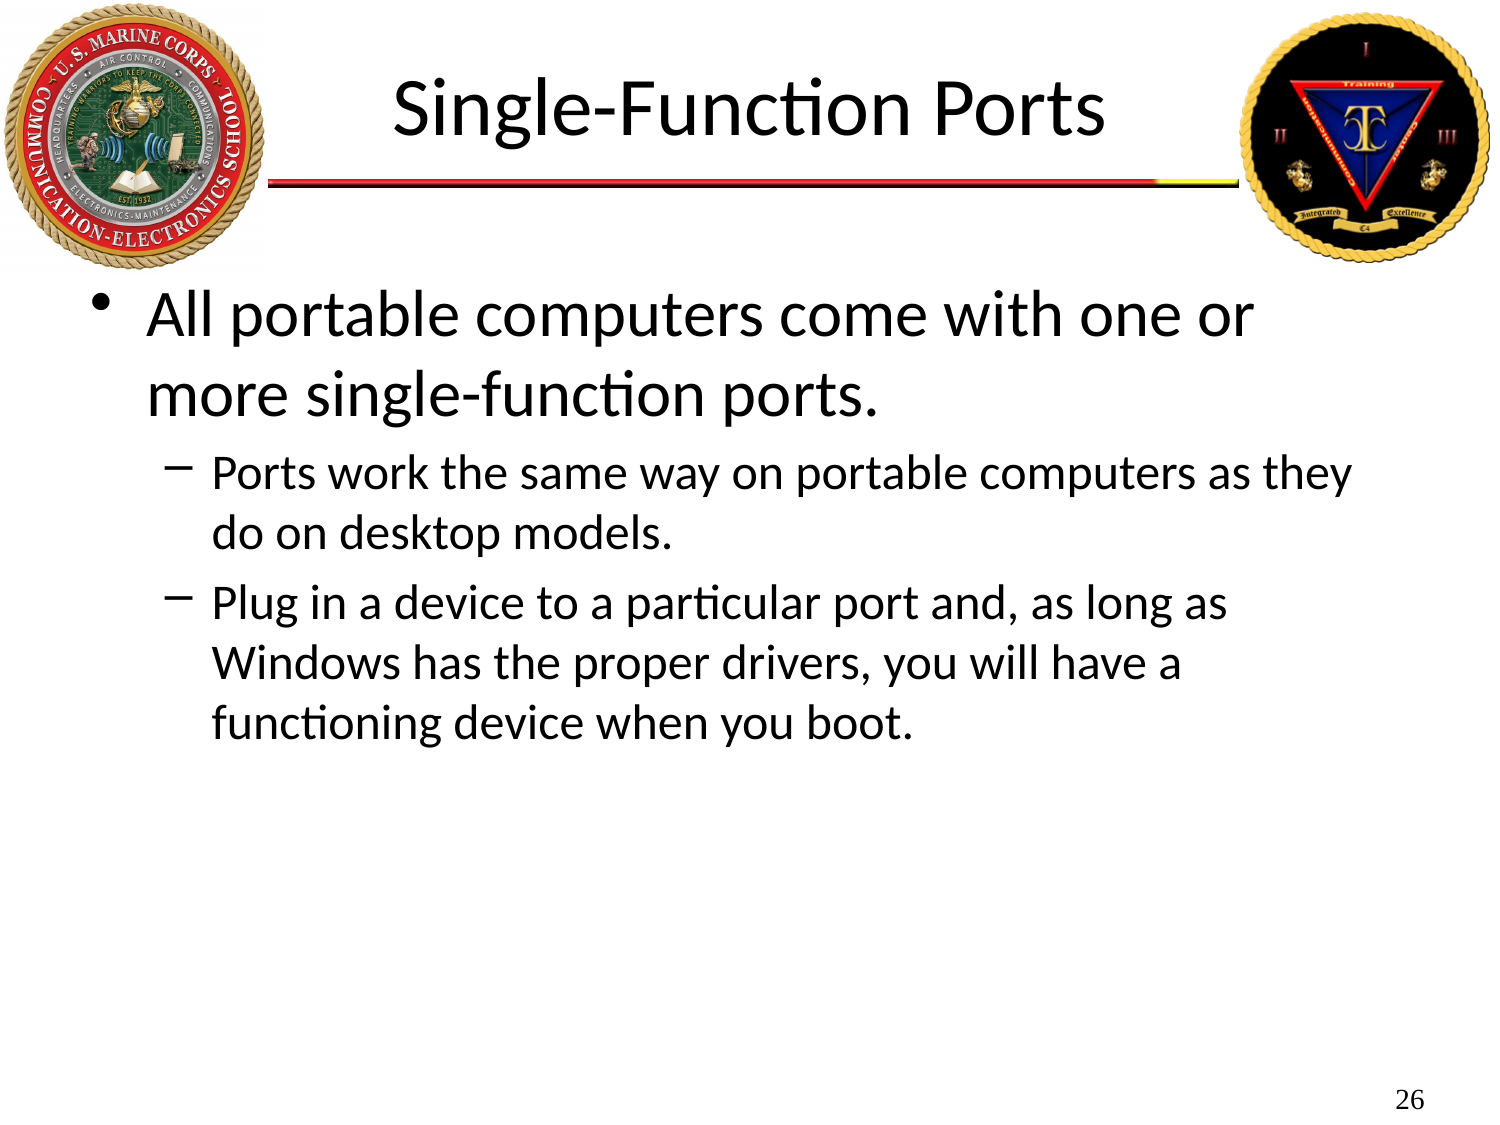

# Single-Function Ports
All portable computers come with one or more single-function ports.
Ports work the same way on portable computers as they do on desktop models.
Plug in a device to a particular port and, as long as Windows has the proper drivers, you will have a functioning device when you boot.